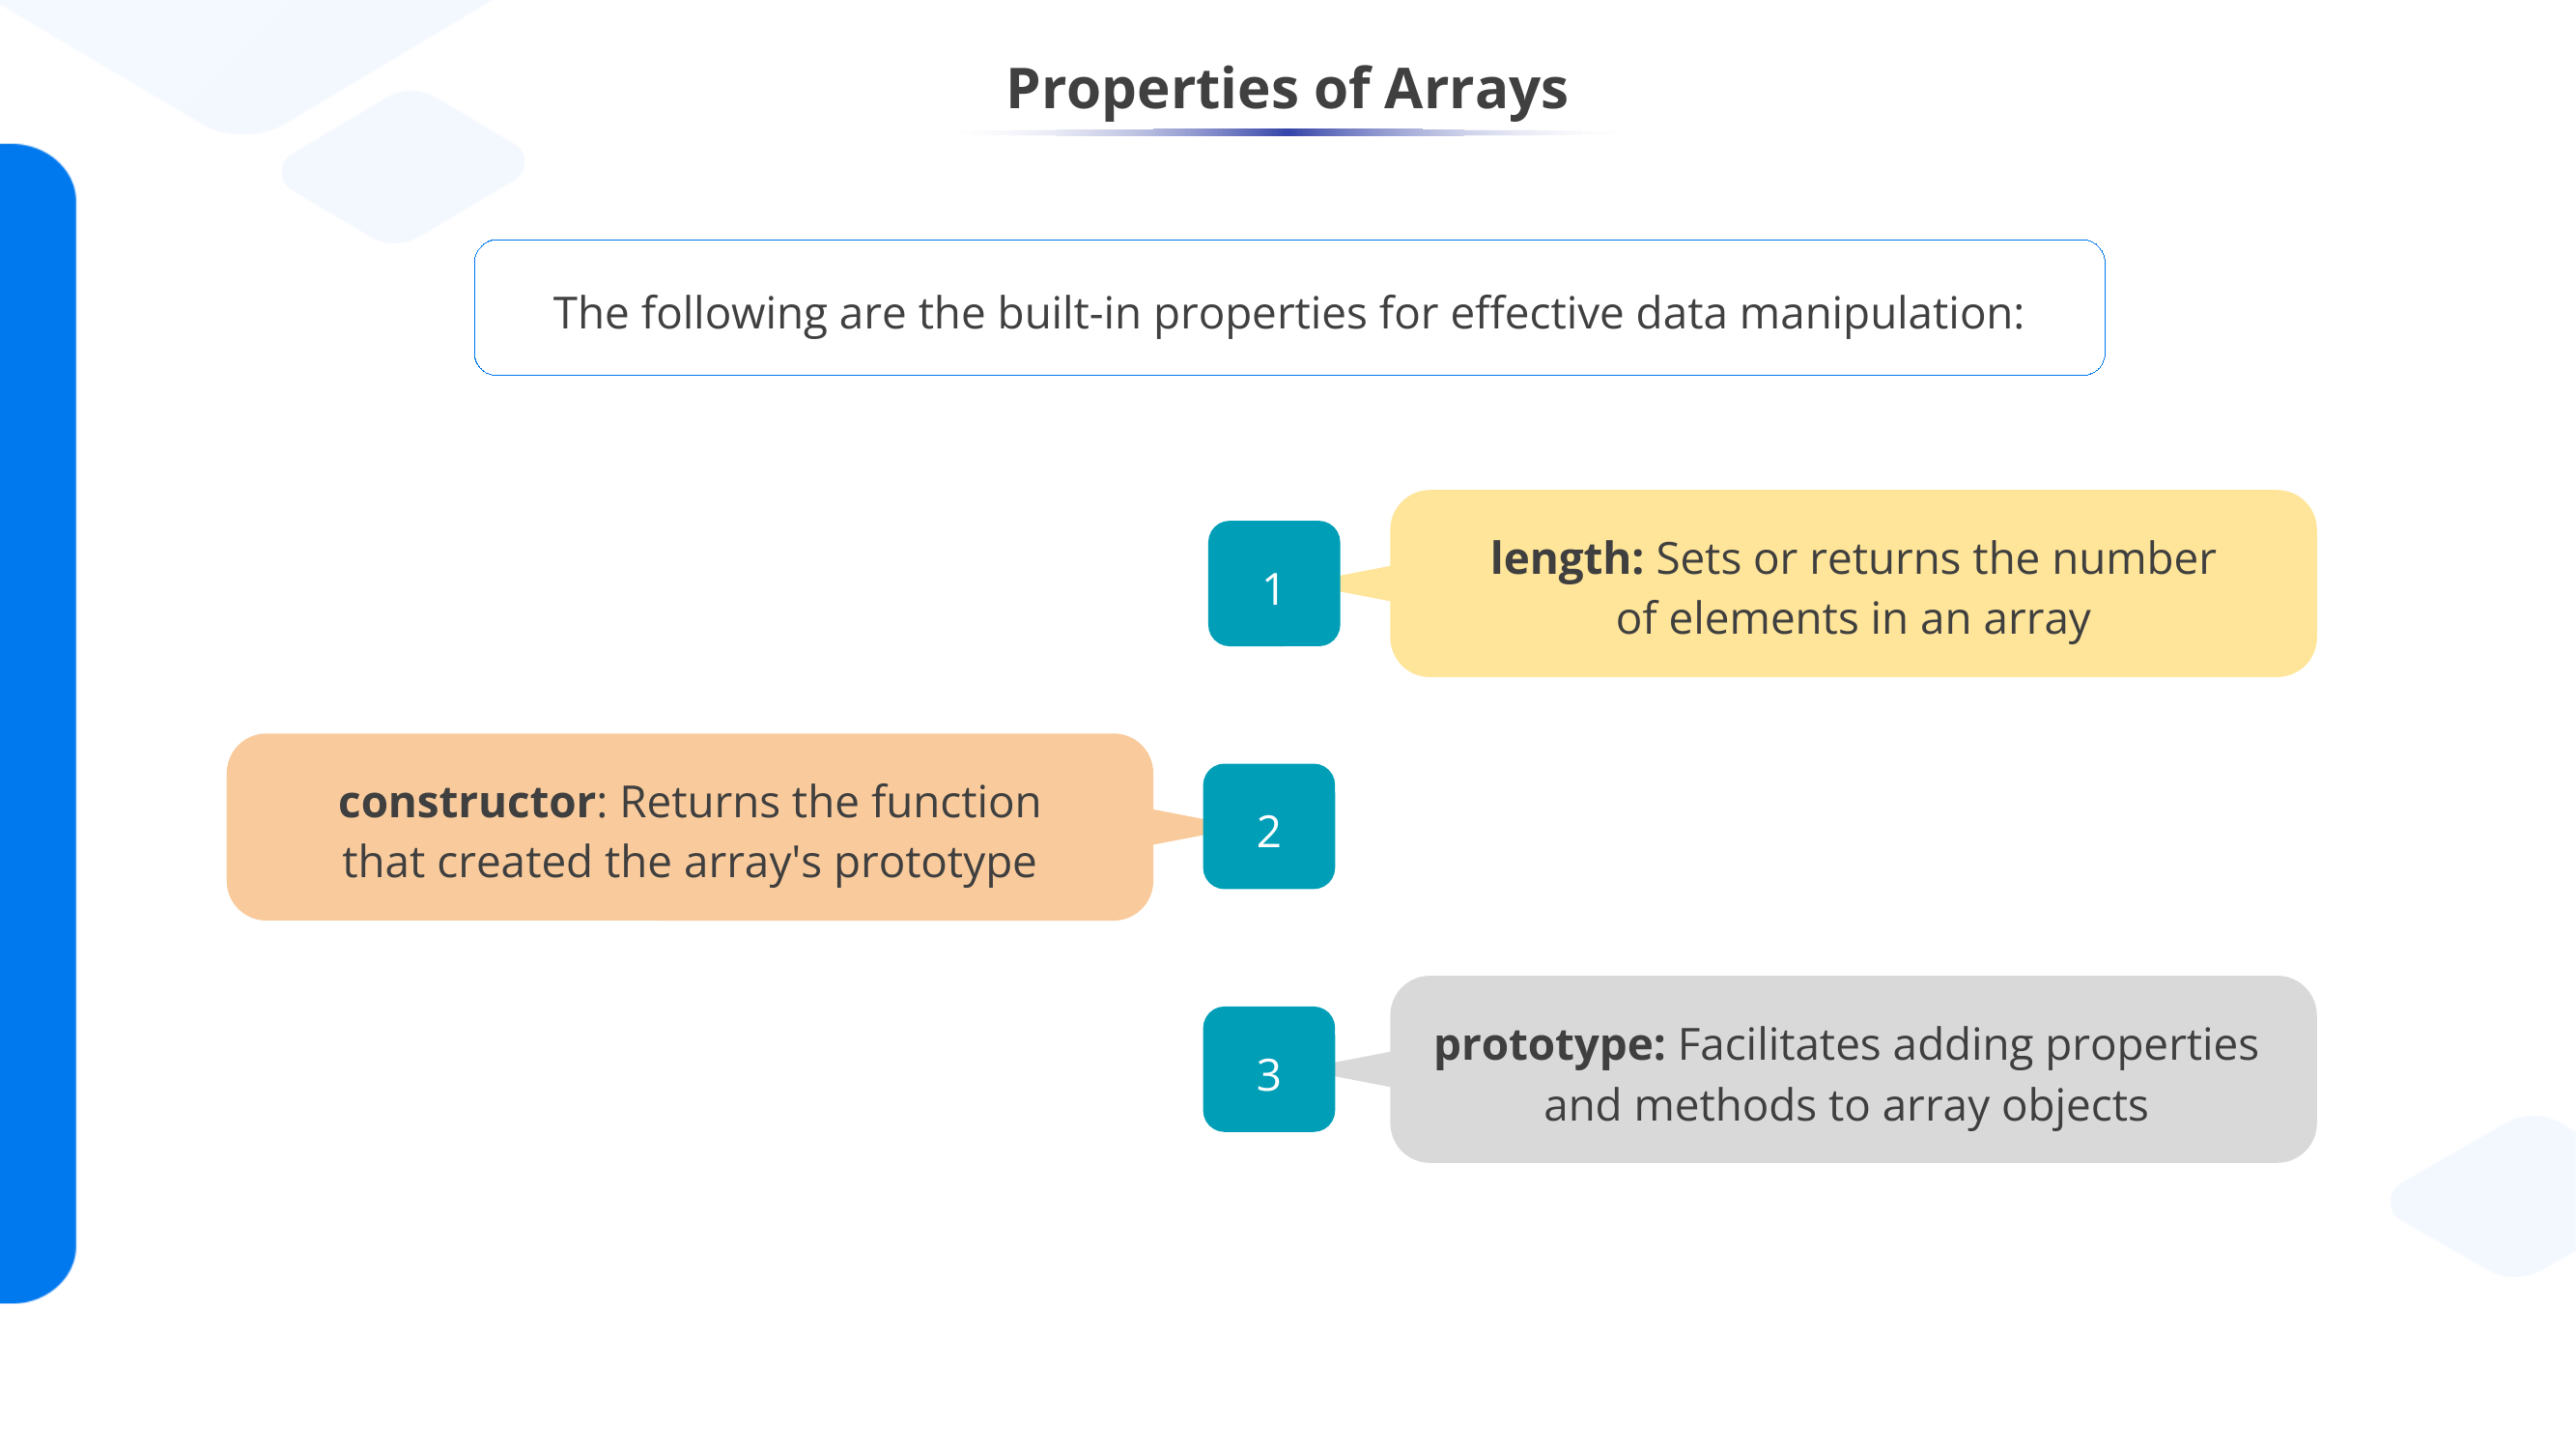

# Properties of Arrays

The following are the built-in properties for effective data manipulation:

length: Sets or returns the number of elements in an array

1

constructor: Returns the function that created the array's prototype

2

prototype: Facilitates adding properties and methods to array objects

3